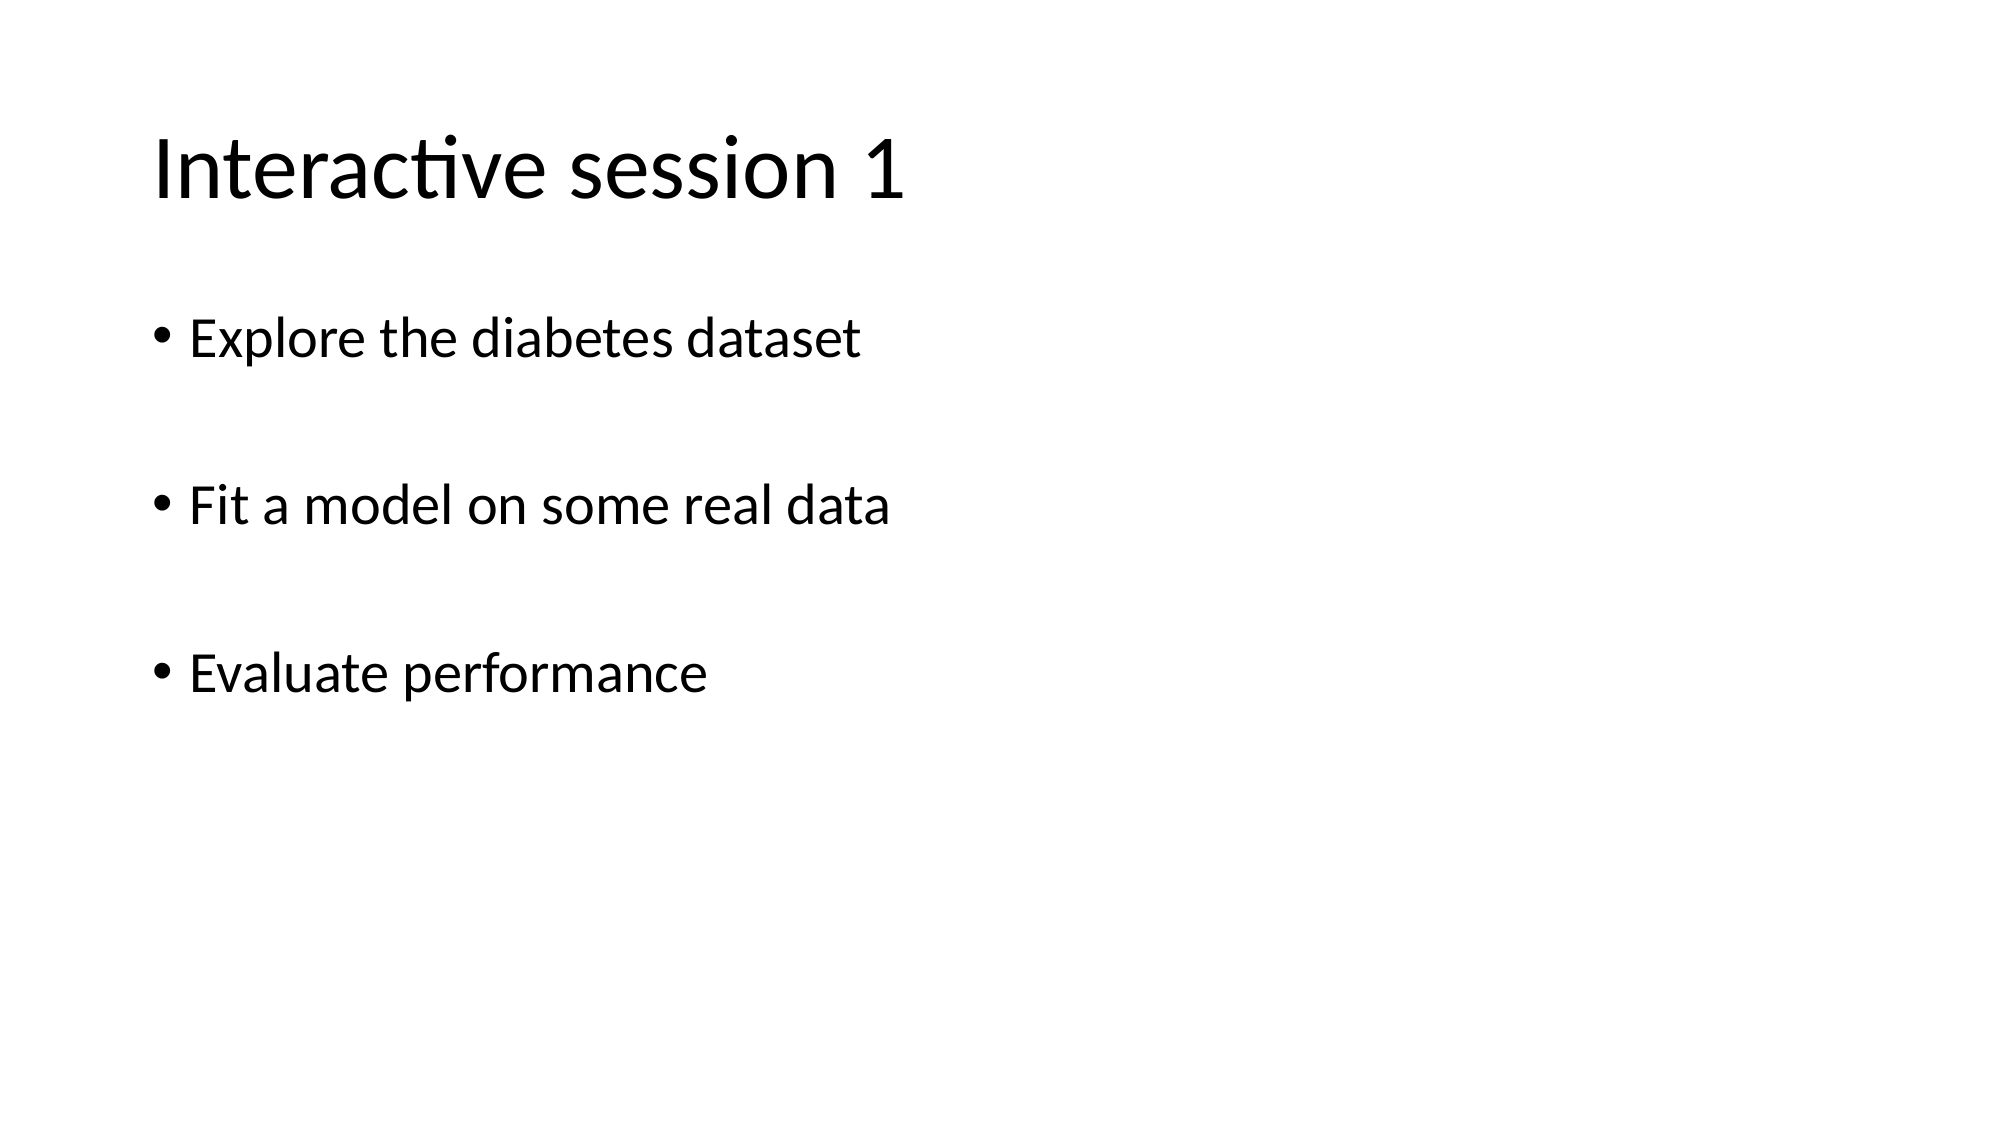

# Interactive session 1
Explore the diabetes dataset

Fit a model on some real data

Evaluate performance